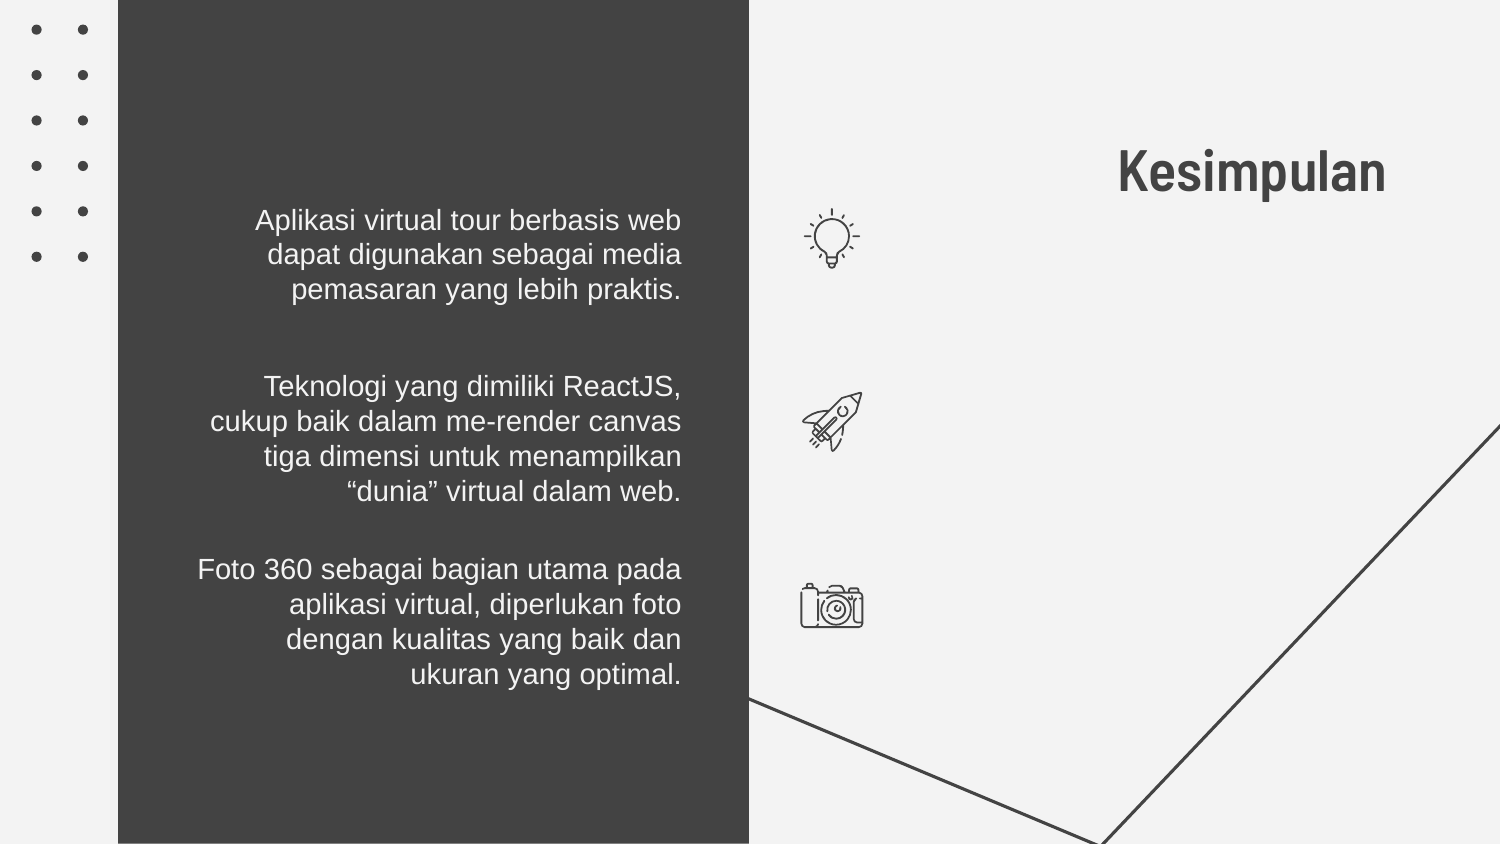

# Kesimpulan
Aplikasi virtual tour berbasis web dapat digunakan sebagai media pemasaran yang lebih praktis.

Teknologi yang dimiliki ReactJS, cukup baik dalam me-render canvas tiga dimensi untuk menampilkan “dunia” virtual dalam web.

Foto 360 sebagai bagian utama pada  aplikasi virtual, diperlukan foto dengan kualitas yang baik dan ukuran yang optimal.